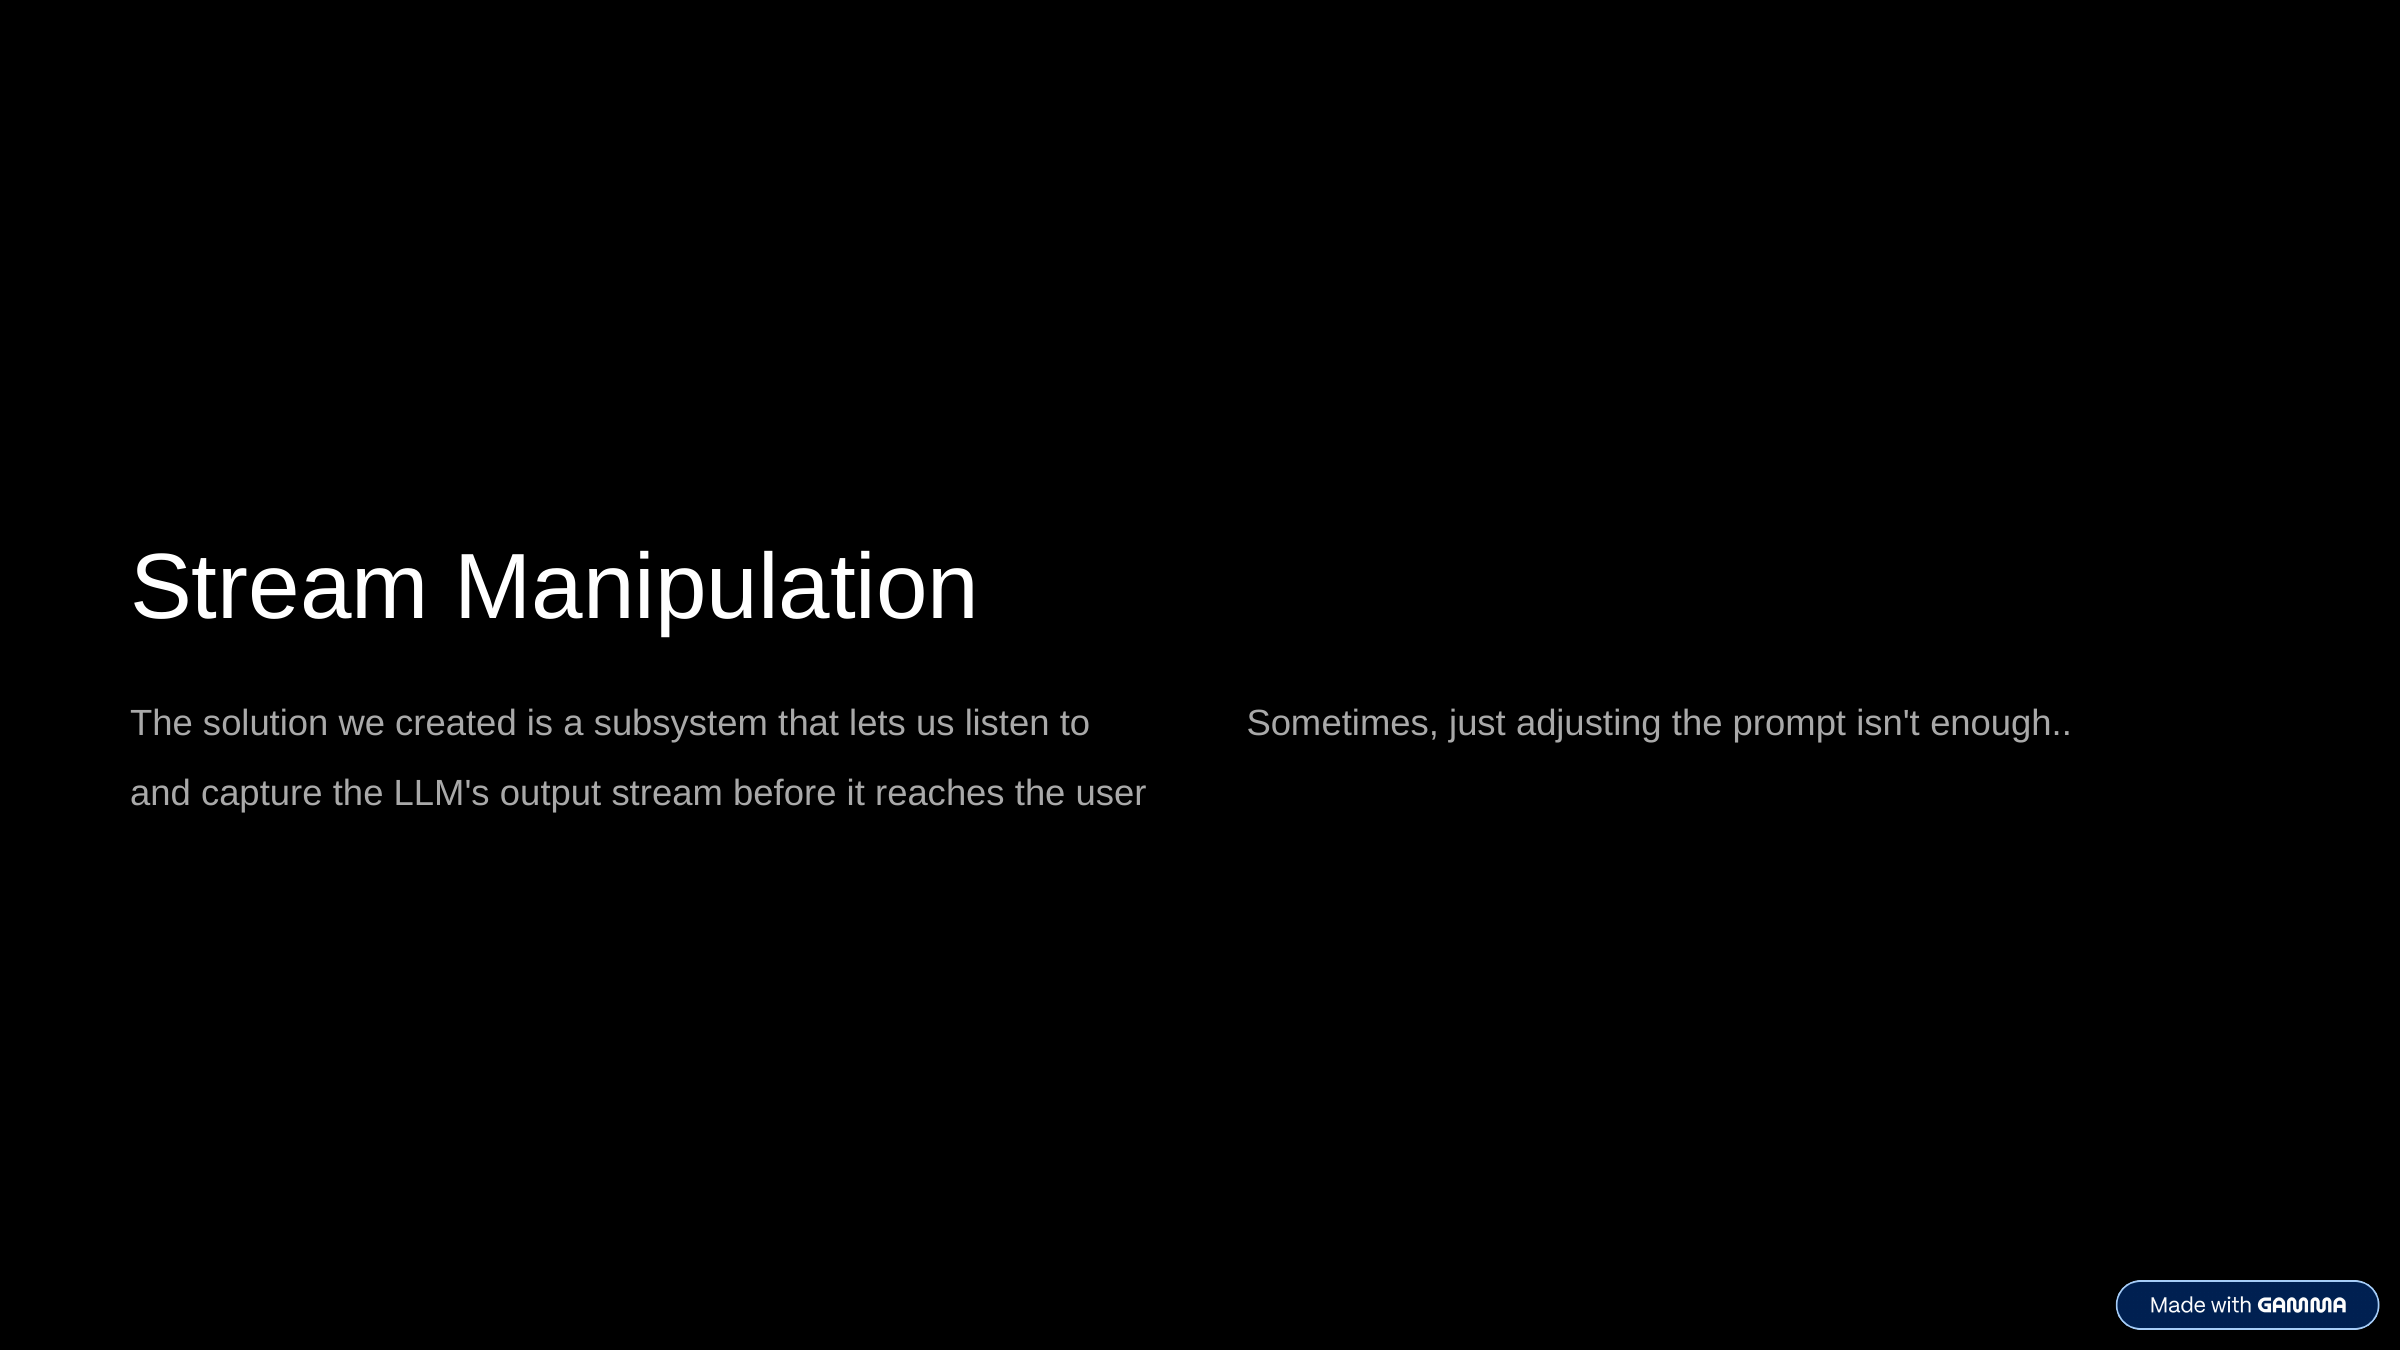

Stream Manipulation
The solution we created is a subsystem that lets us listen to and capture the LLM's output stream before it reaches the user
Sometimes, just adjusting the prompt isn't enough..